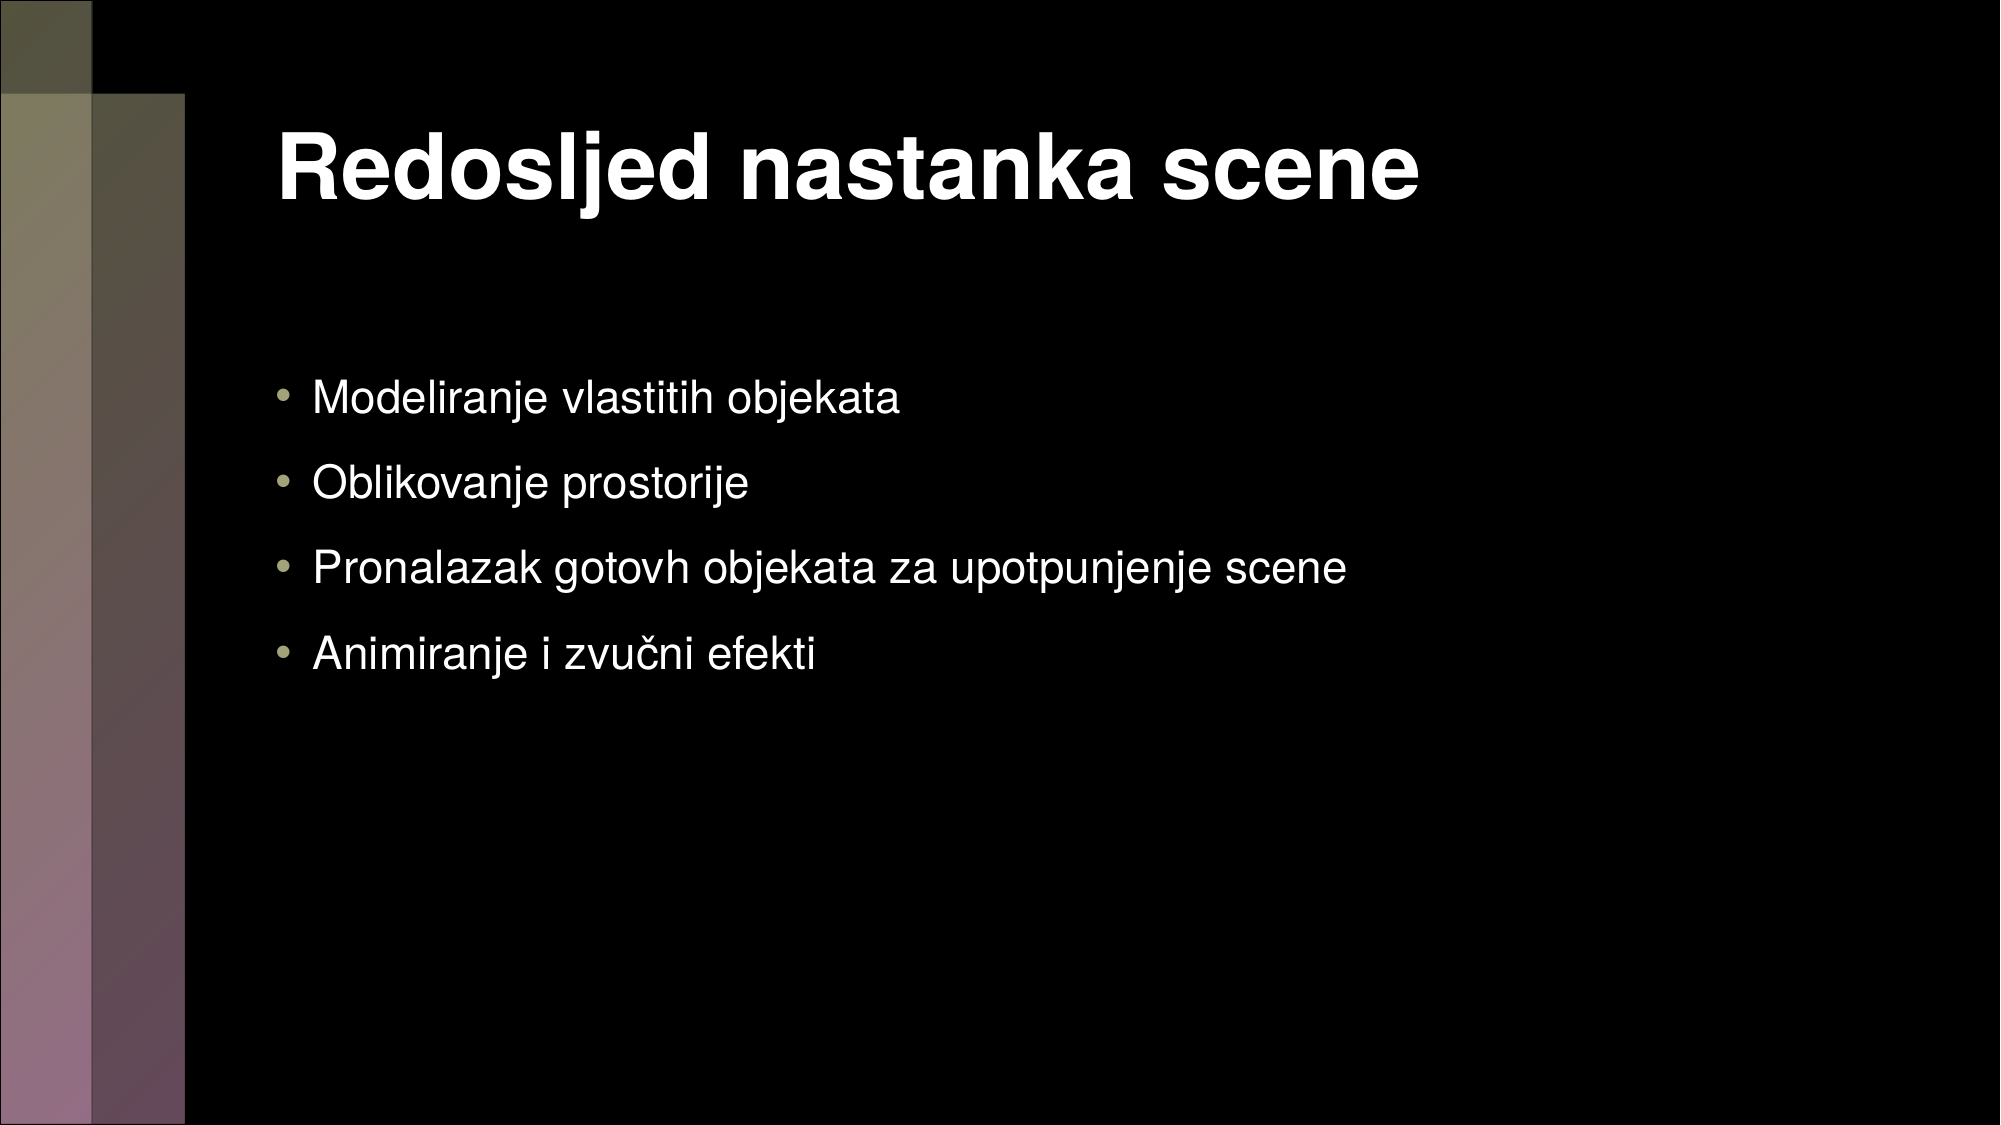

# Redosljed nastanka scene
Modeliranje vlastitih objekata
Oblikovanje prostorije
Pronalazak gotovh objekata za upotpunjenje scene
Animiranje i zvučni efekti